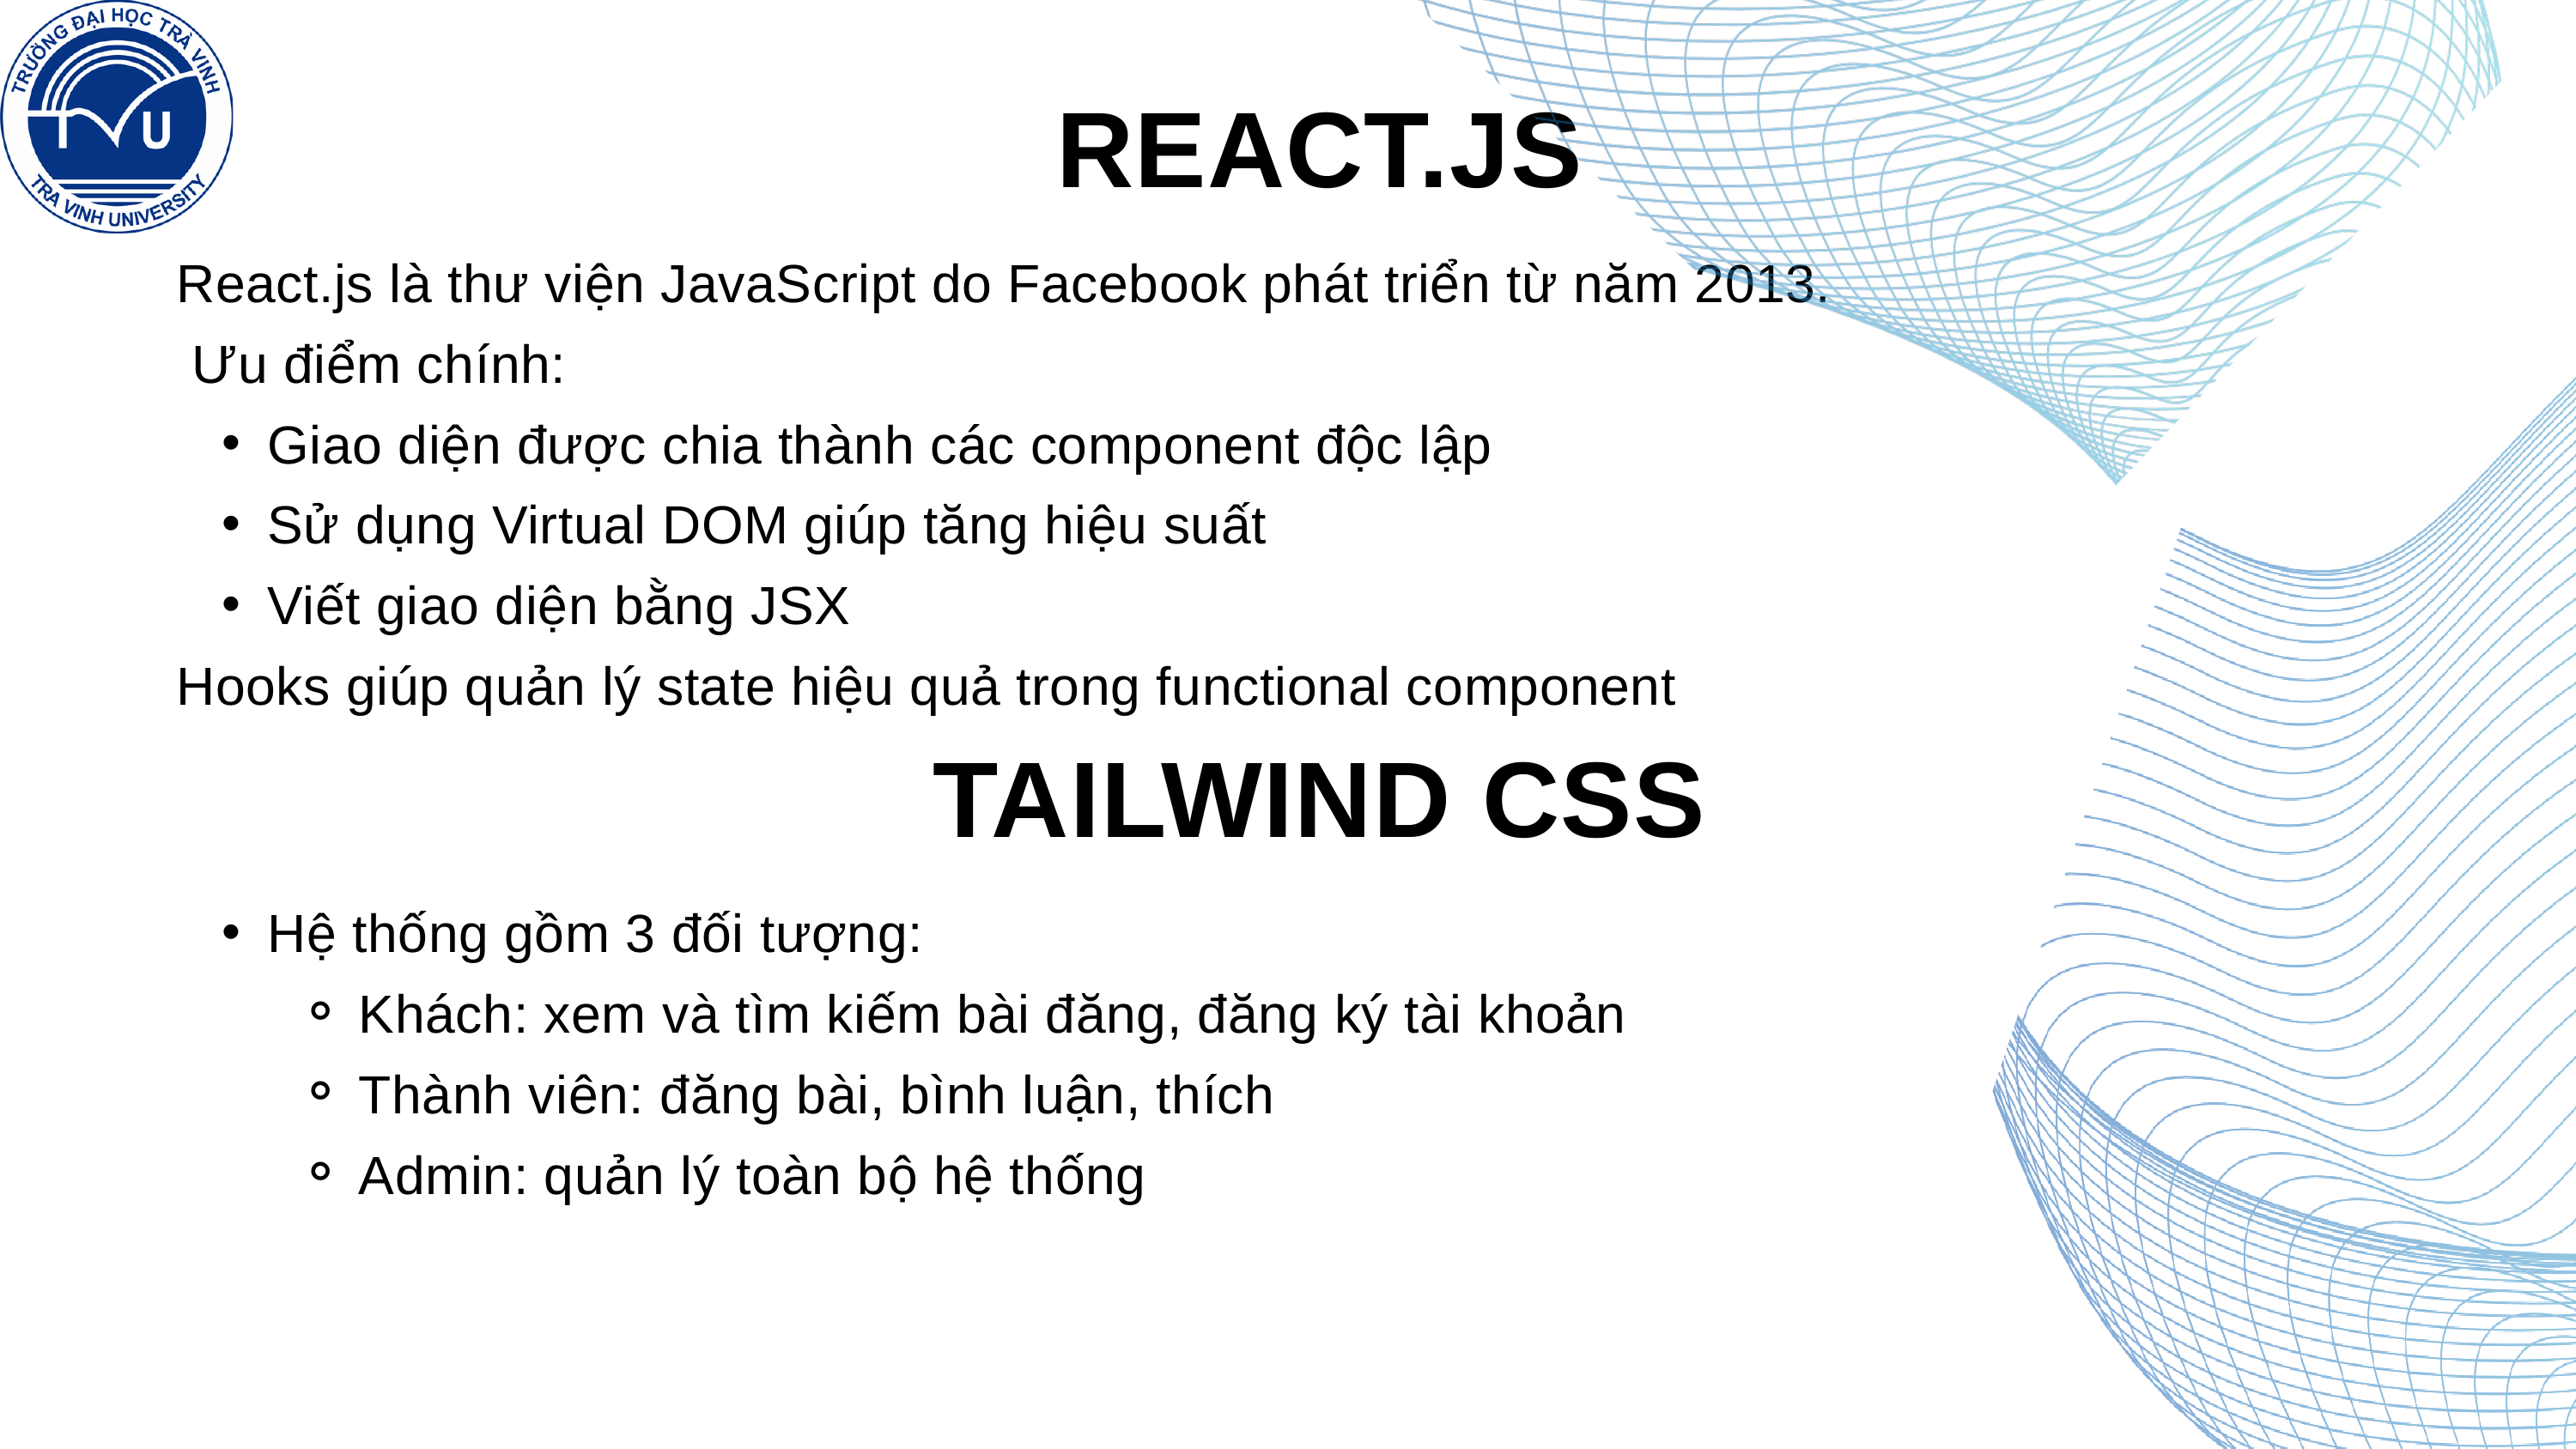

REACT.JS
React.js là thư viện JavaScript do Facebook phát triển từ năm 2013.
 Ưu điểm chính:
Giao diện được chia thành các component độc lập
Sử dụng Virtual DOM giúp tăng hiệu suất
Viết giao diện bằng JSX
Hooks giúp quản lý state hiệu quả trong functional component
TAILWIND CSS
Hệ thống gồm 3 đối tượng:
Khách: xem và tìm kiếm bài đăng, đăng ký tài khoản
Thành viên: đăng bài, bình luận, thích
Admin: quản lý toàn bộ hệ thống